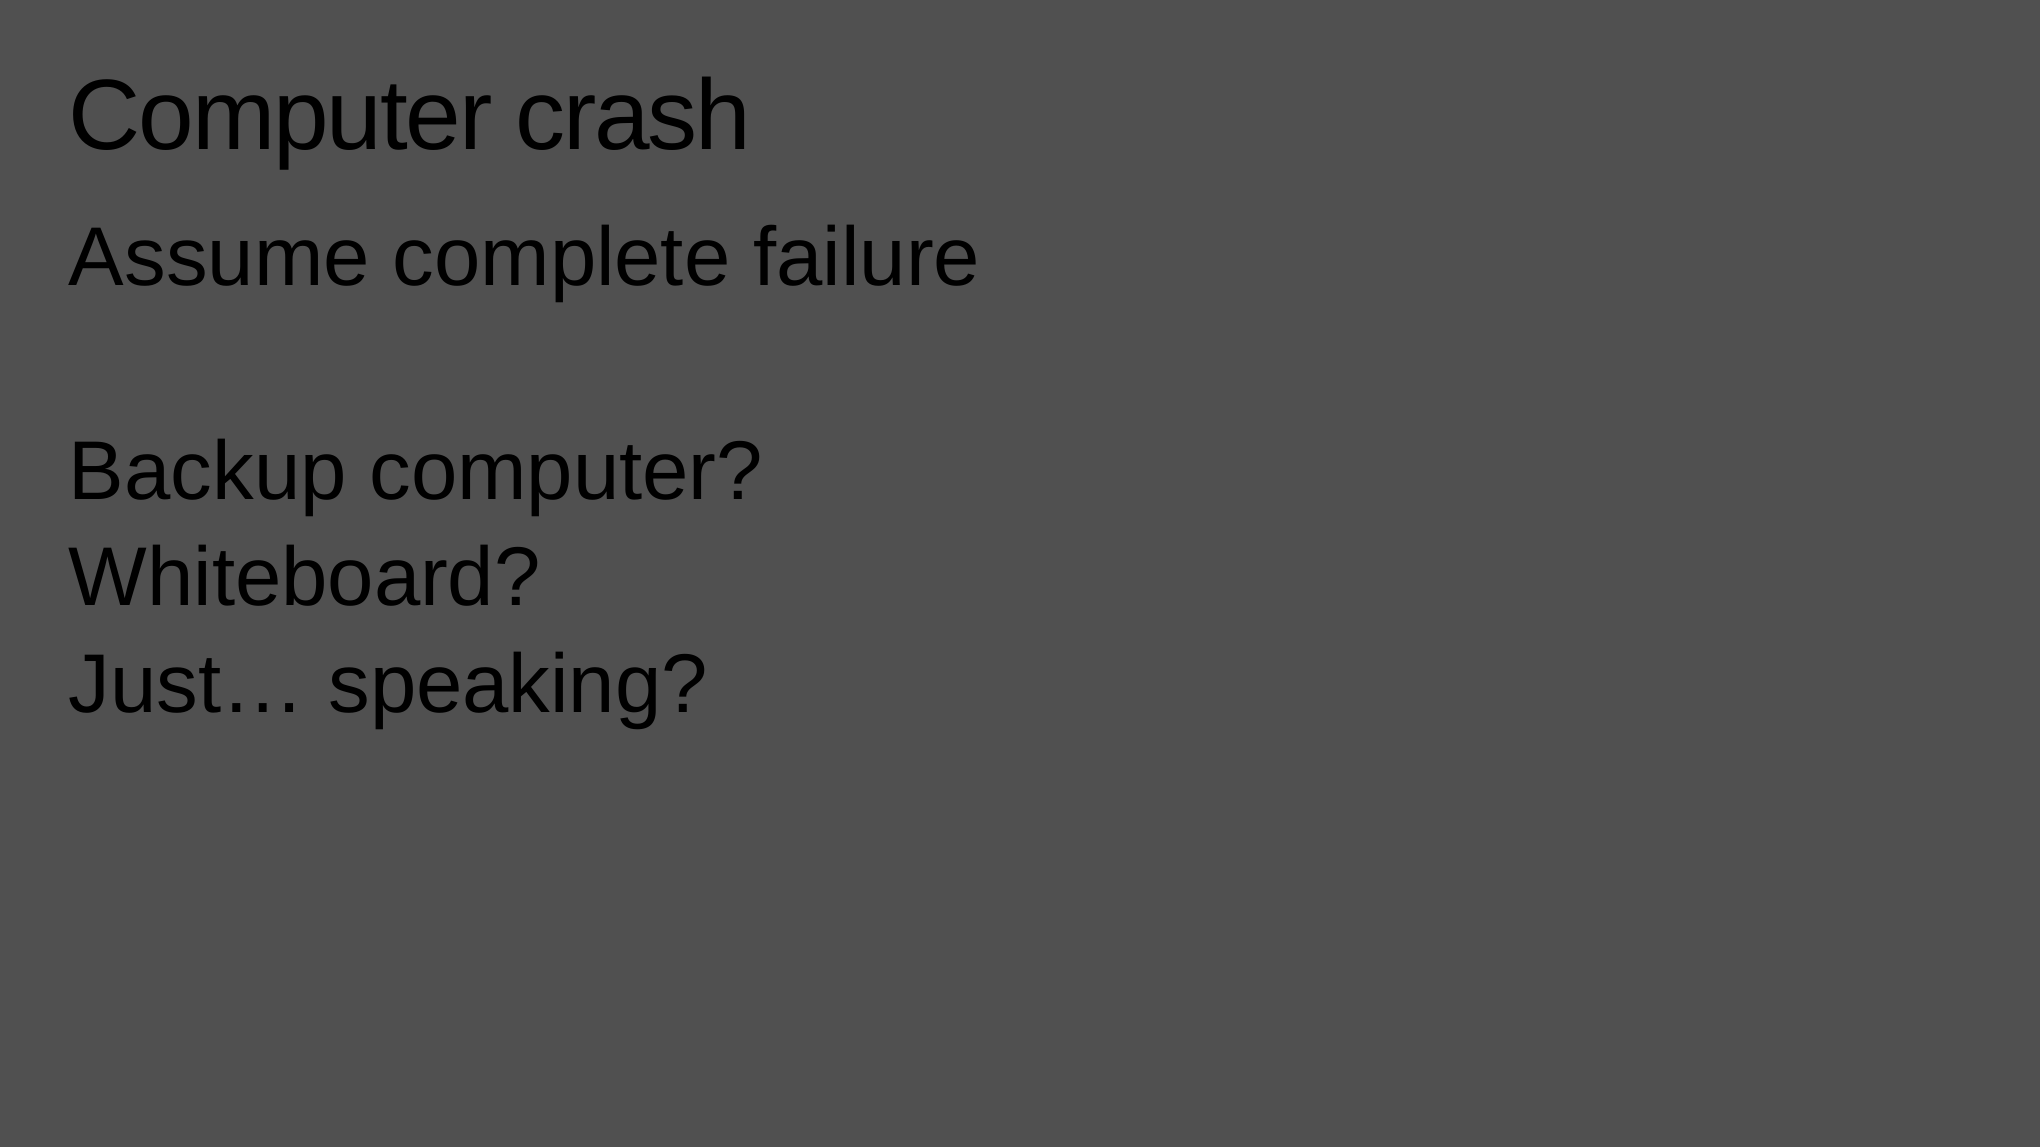

# Computer crash
Assume complete failure

Backup computer?
Whiteboard?
Just… speaking?